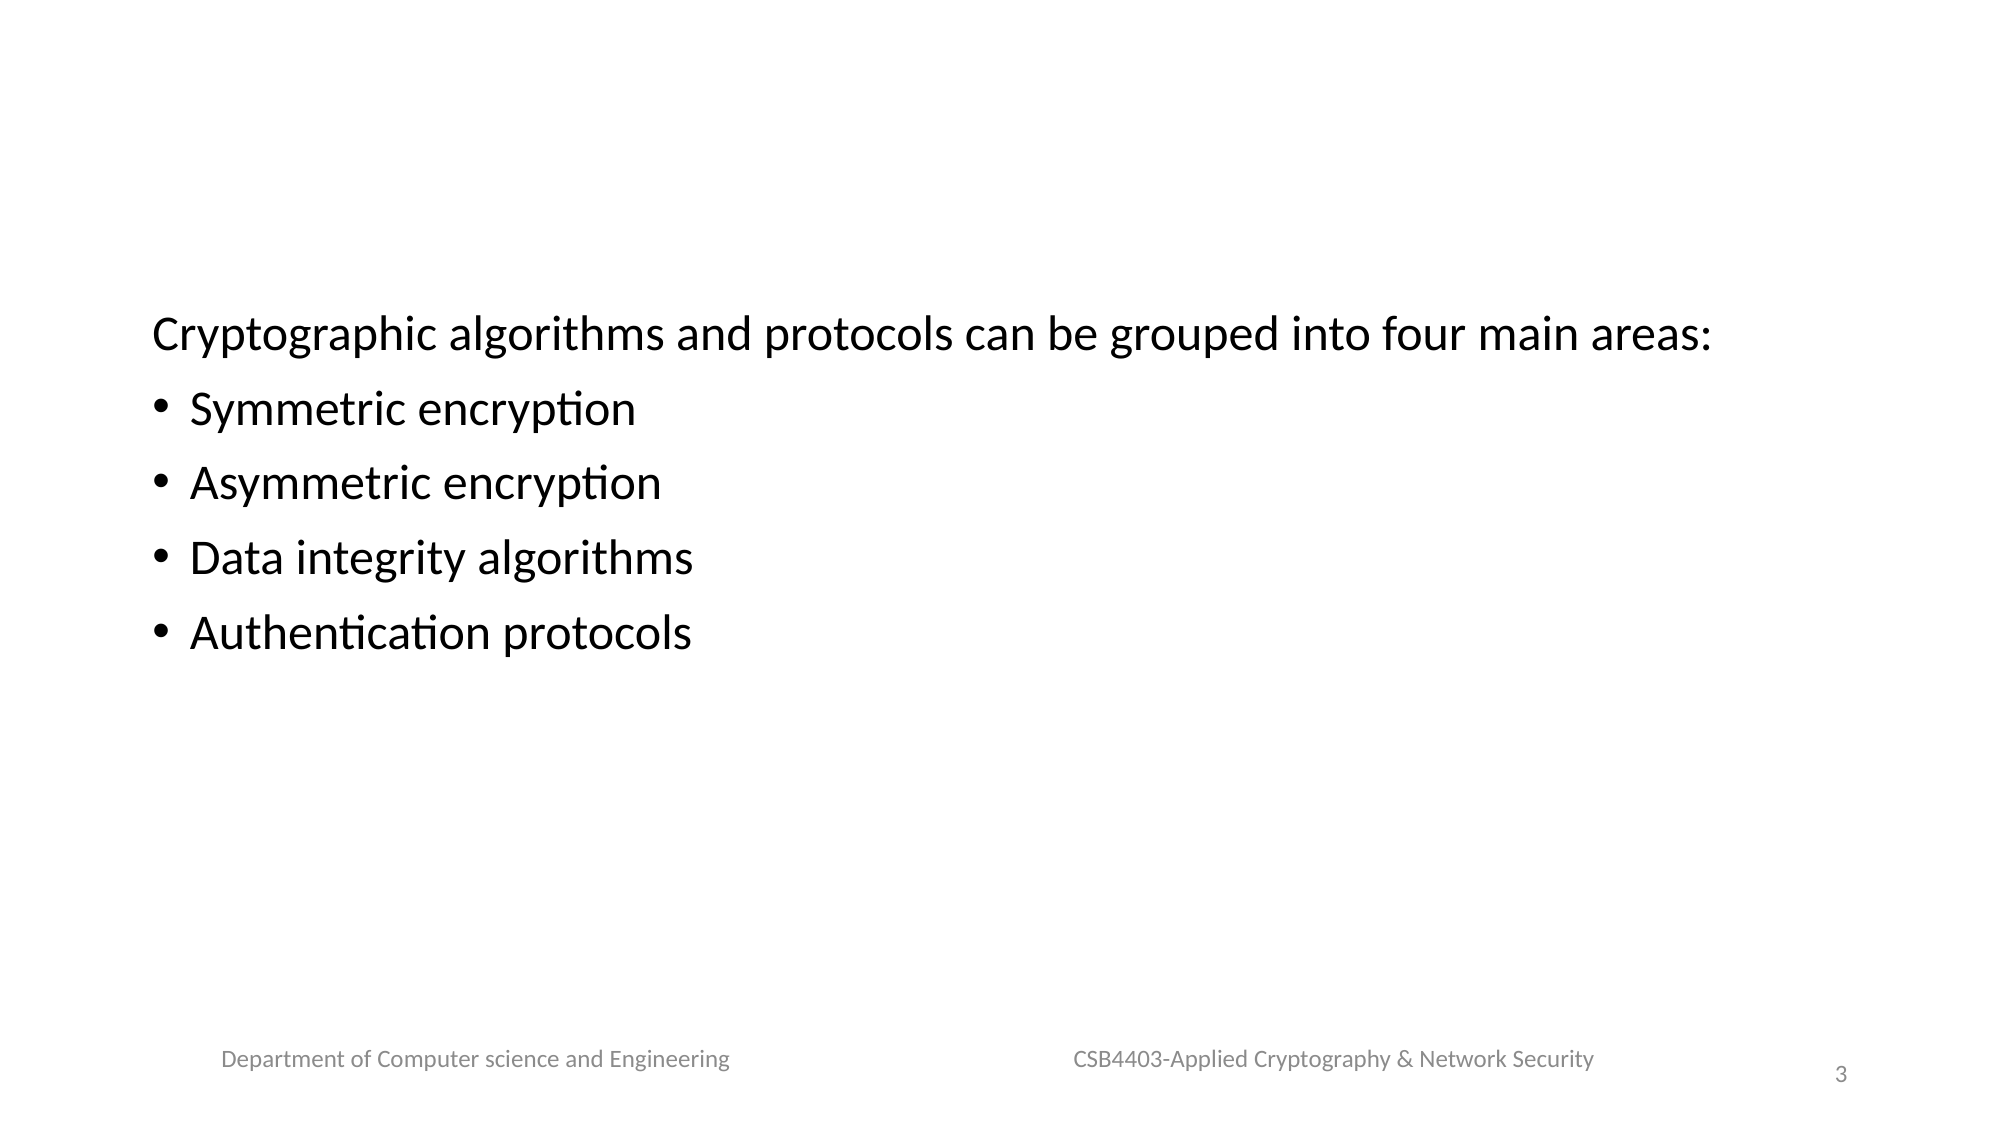

#
Cryptographic algorithms and protocols can be grouped into four main areas:
Symmetric encryption
Asymmetric encryption
Data integrity algorithms
Authentication protocols
Department of Computer science and Engineering                                                            CSB4403-Applied Cryptography & Network Security
3